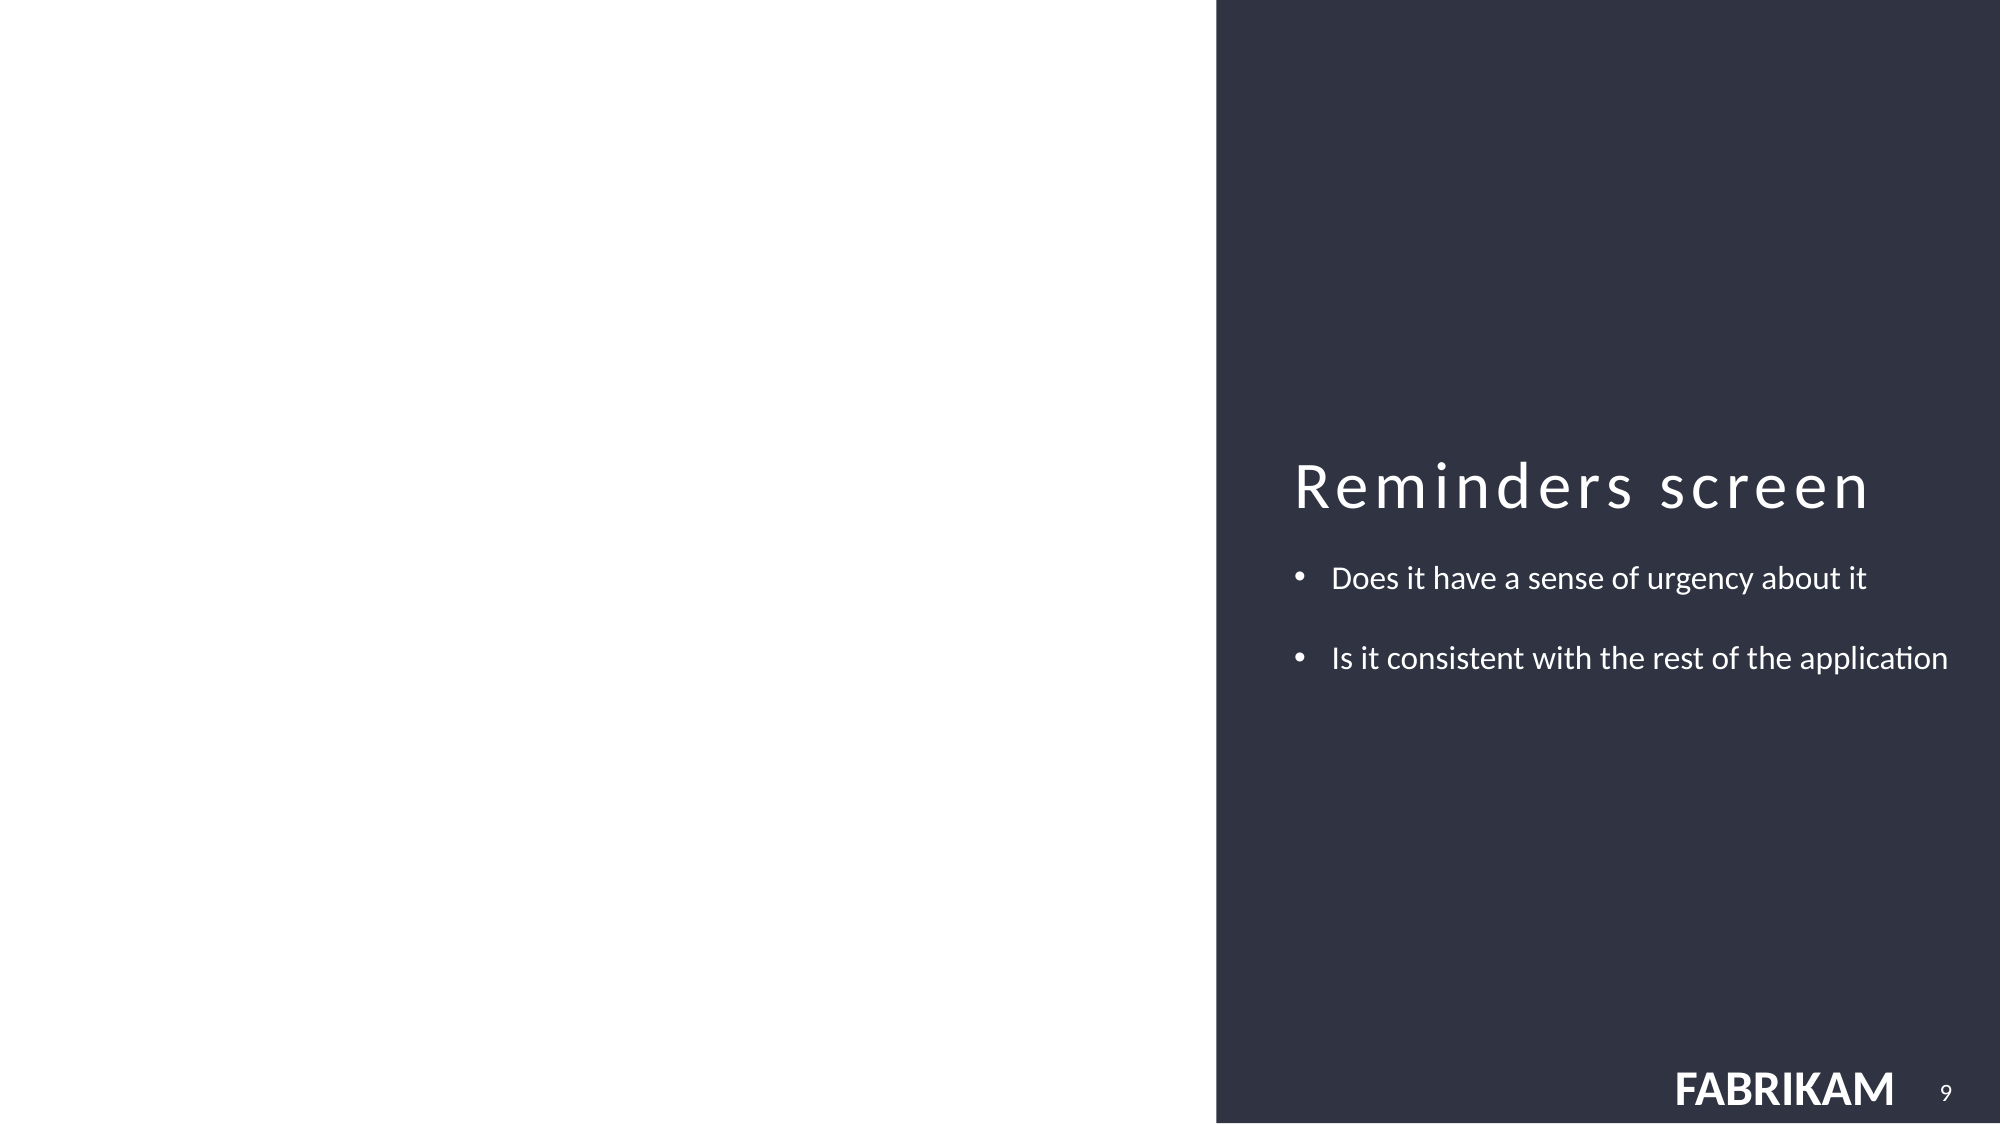

### Chart: CHART TITLE GOES HERE

| Category |
|---|
# Reminders screen
Does it have a sense of urgency about it
Is it consistent with the rest of the application

9